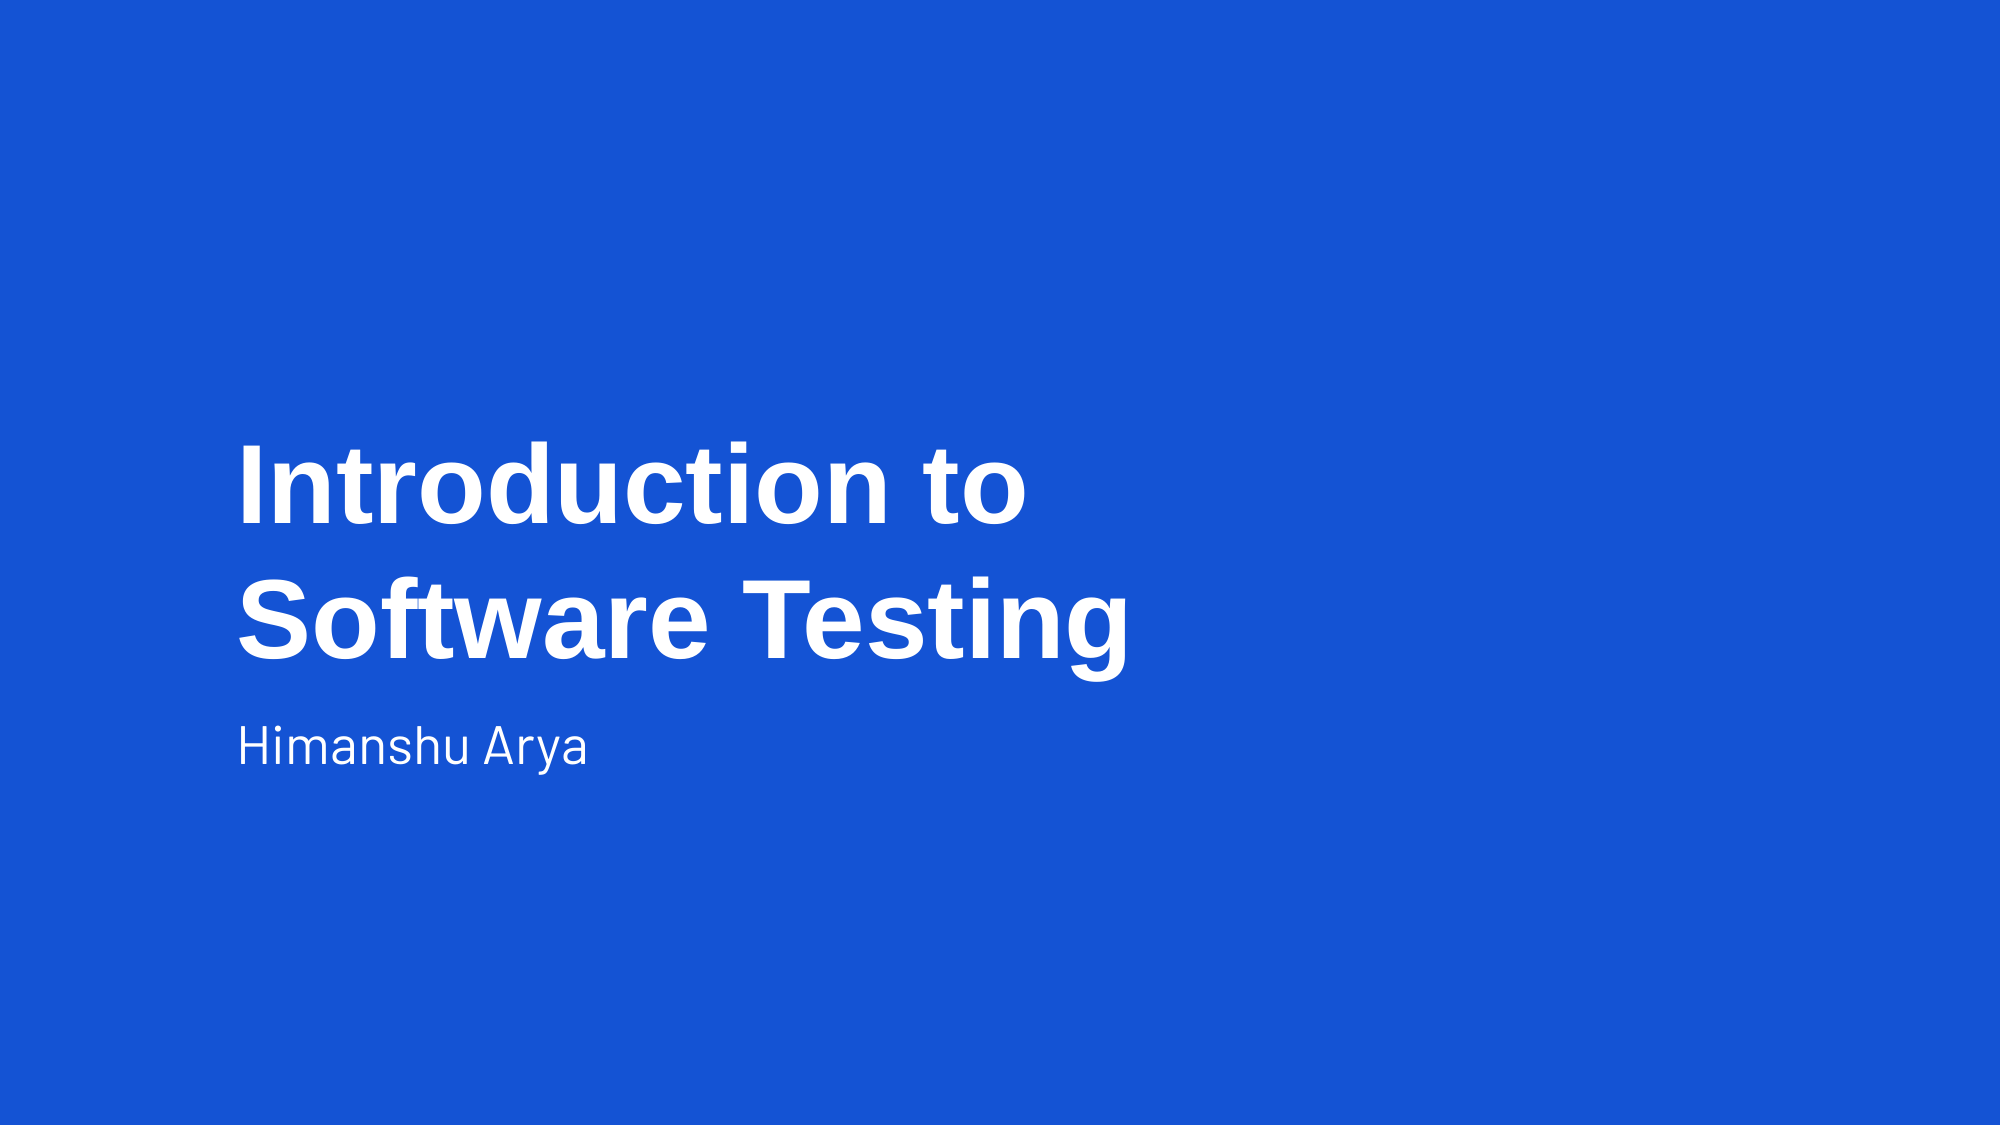

# Introduction to Software Testing
Himanshu Arya